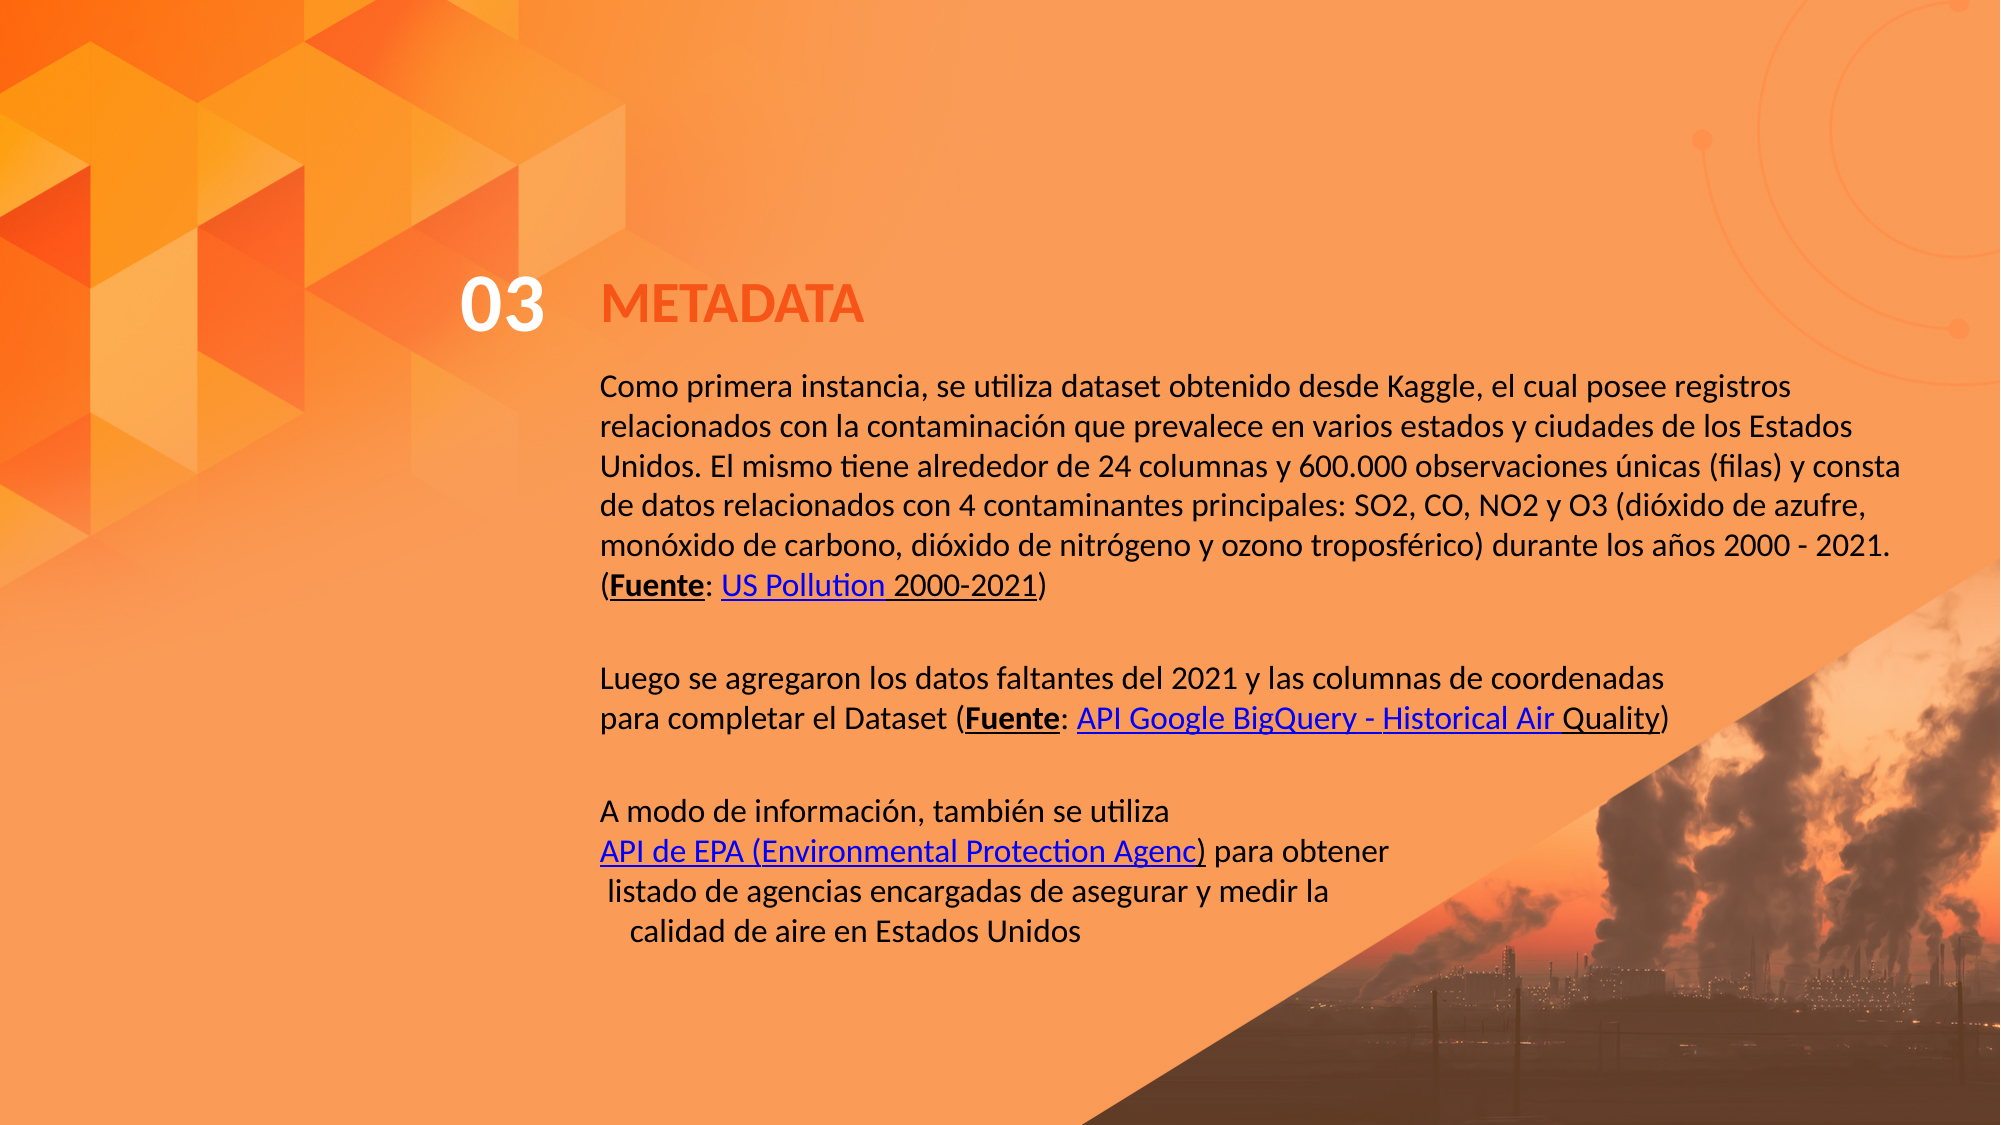

03
METADATA
Como primera instancia, se utiliza dataset obtenido desde Kaggle, el cual posee registros relacionados con la contaminación que prevalece en varios estados y ciudades de los Estados Unidos. El mismo tiene alrededor de 24 columnas y 600.000 observaciones únicas (filas) y consta de datos relacionados con 4 contaminantes principales: SO2, CO, NO2 y O3 (dióxido de azufre, monóxido de carbono, dióxido de nitrógeno y ozono troposférico) durante los años 2000 - 2021.  (Fuente: US Pollution 2000-2021)

Luego se agregaron los datos faltantes del 2021 y las columnas de coordenadas                         para completar el Dataset (Fuente: API Google BigQuery - Historical Air Quality)

A modo de información, también se utiliza                                                                                             API de EPA (Environmental Protection Agenc) para obtener                                                                       listado de agencias encargadas de asegurar y medir la                                                                                  calidad de aire en Estados Unidos